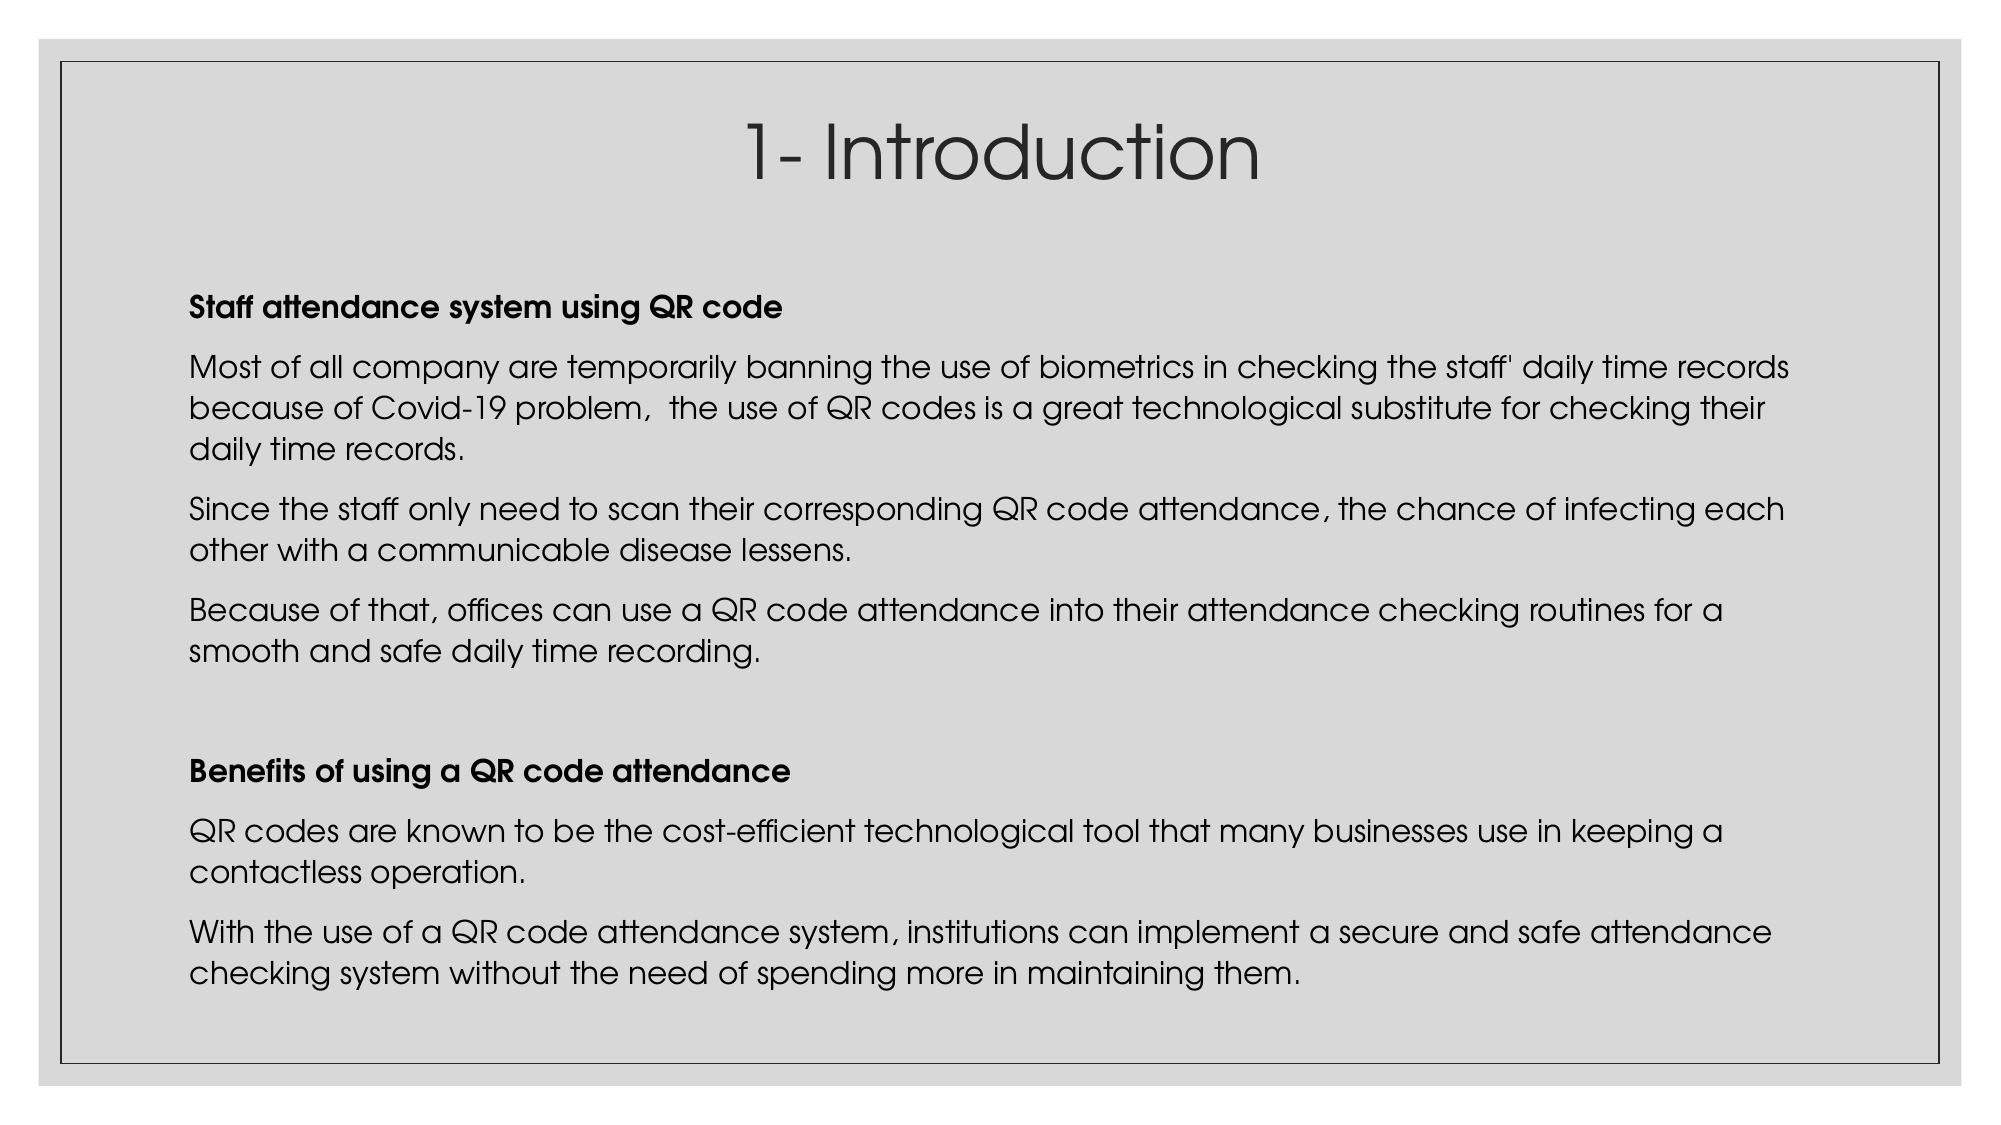

# 1- Introduction
Staff attendance system using QR code
Most of all company are temporarily banning the use of biometrics in checking the staff' daily time records because of Covid-19 problem,  the use of QR codes is a great technological substitute for checking their daily time records.
Since the staff only need to scan their corresponding QR code attendance, the chance of infecting each other with a communicable disease lessens.
Because of that, offices can use a QR code attendance into their attendance checking routines for a smooth and safe daily time recording.

Benefits of using a QR code attendance
QR codes are known to be the cost-efficient technological tool that many businesses use in keeping a contactless operation.
With the use of a QR code attendance system, institutions can implement a secure and safe attendance checking system without the need of spending more in maintaining them.